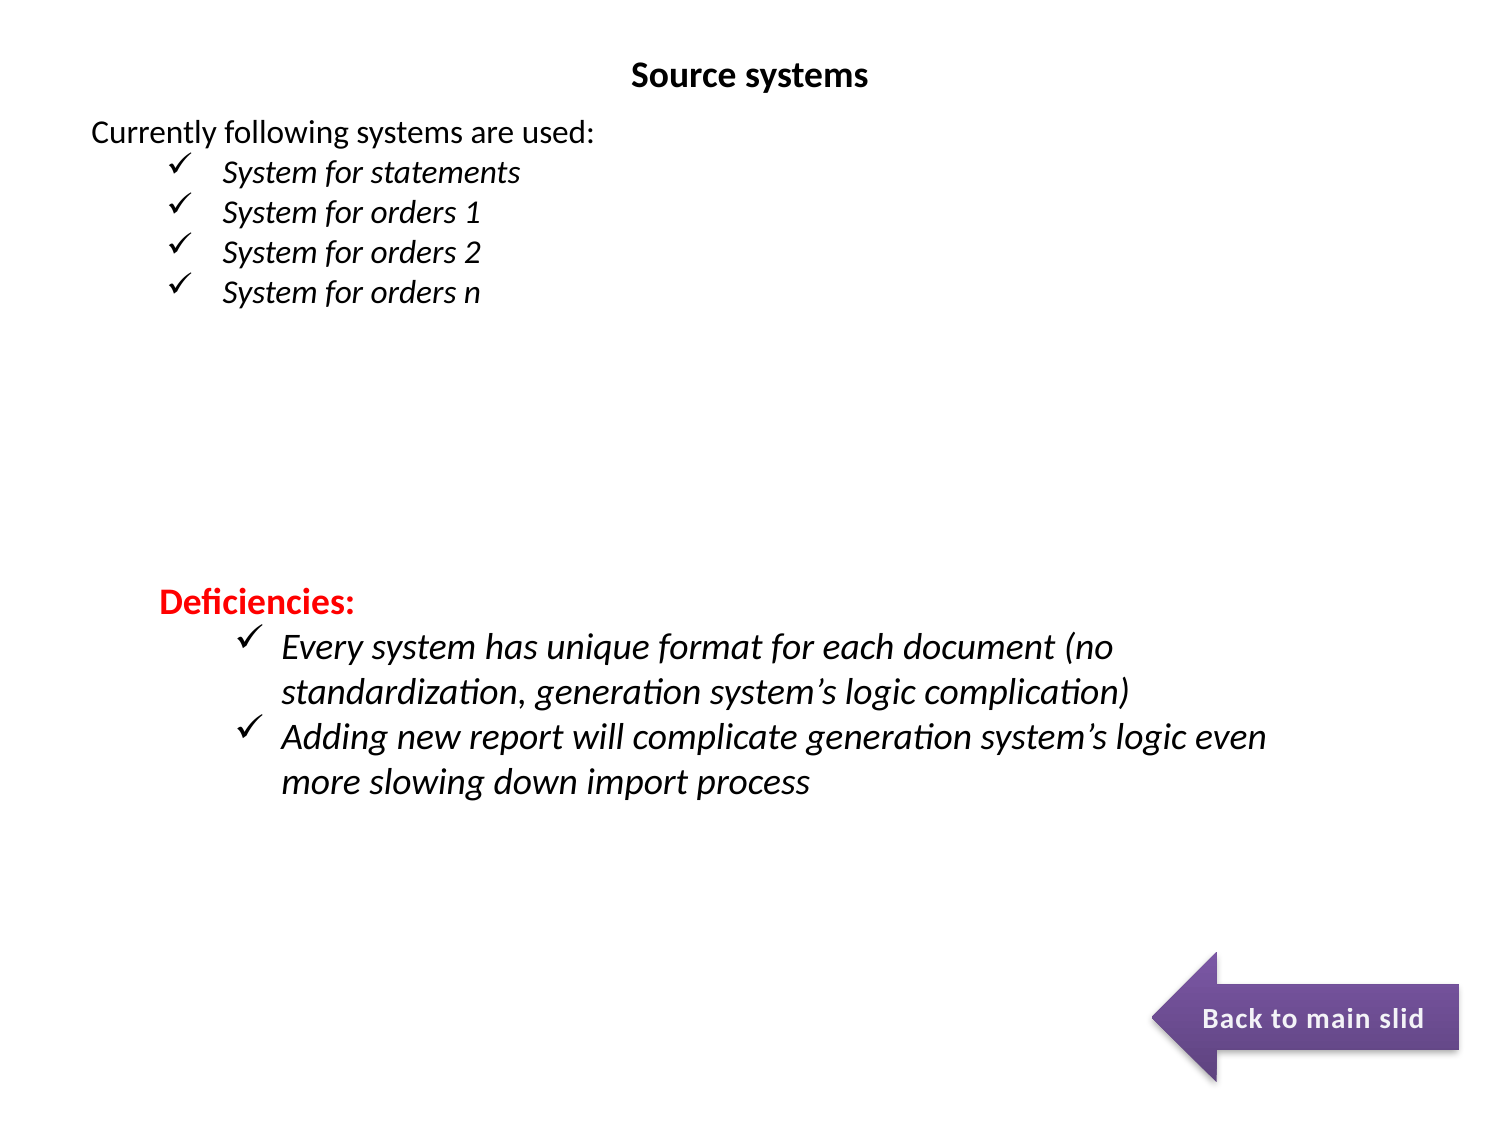

Source systems
Currently following systems are used:
System for statements
System for orders 1
System for orders 2
System for orders n
Deficiencies:
Every system has unique format for each document (no standardization, generation system’s logic complication)
Adding new report will complicate generation system’s logic even more slowing down import process

Back to main slide